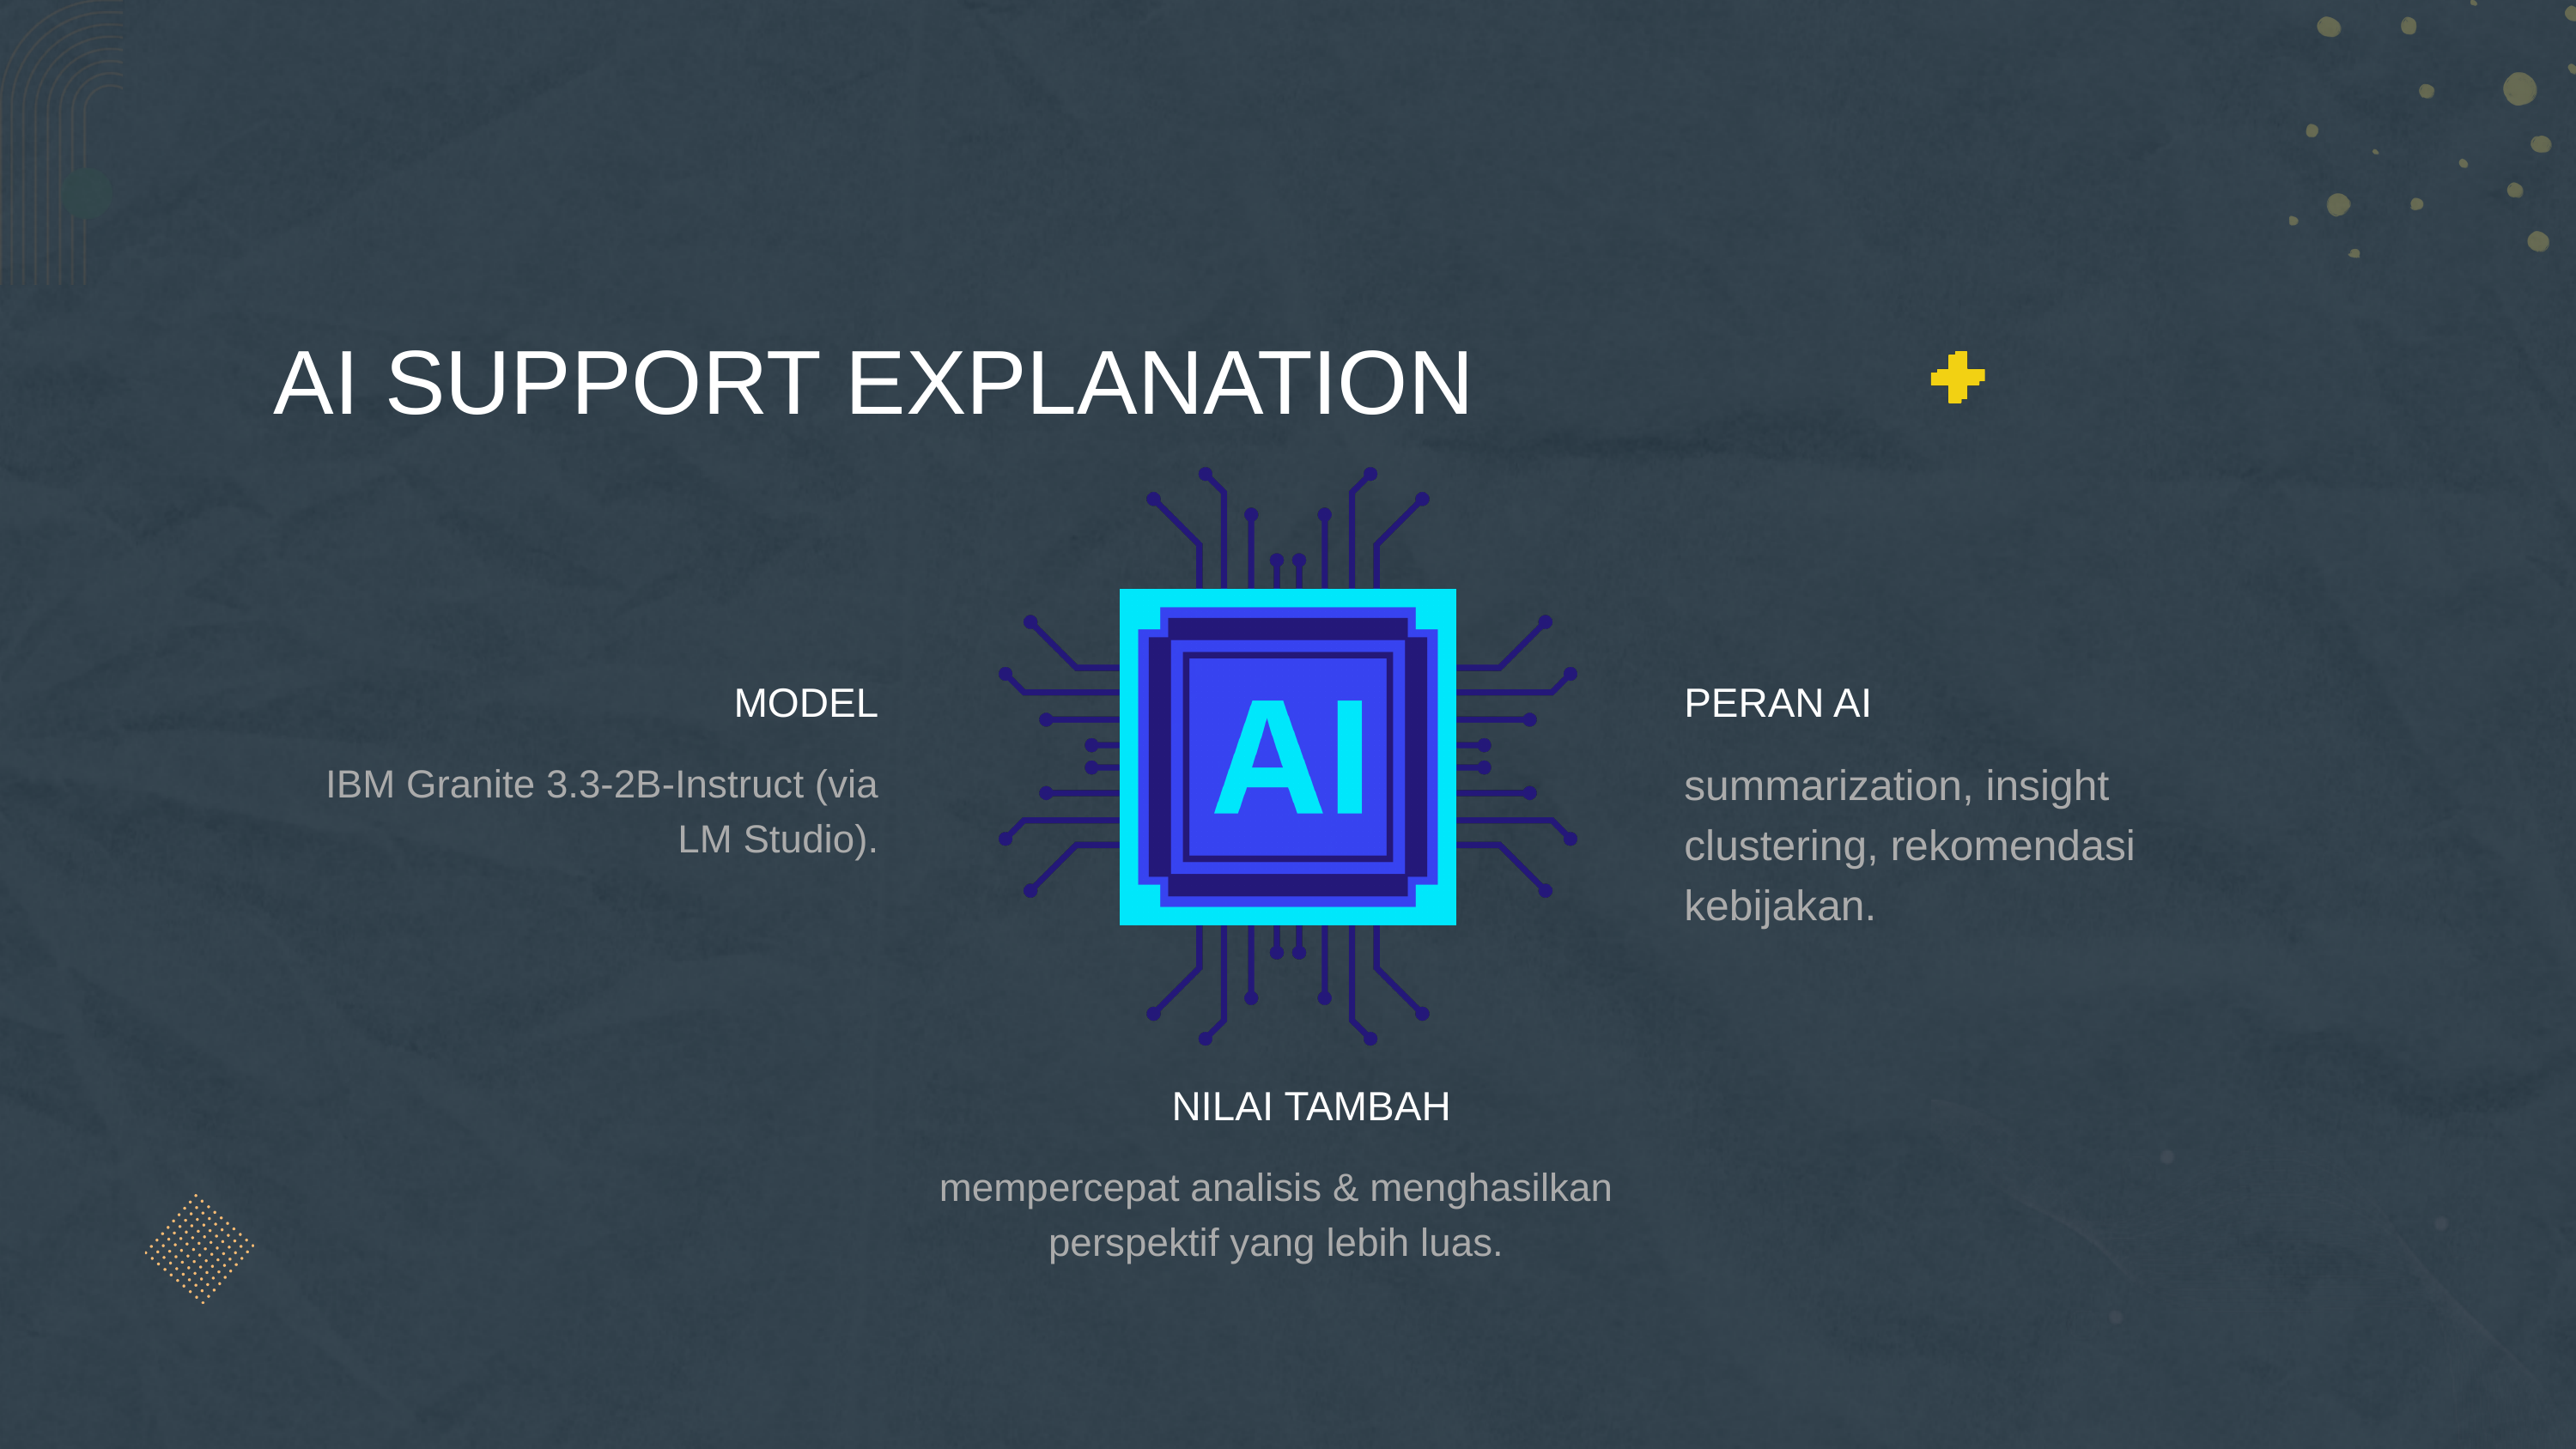

AI SUPPORT EXPLANATION

MODEL
PERAN AI
summarization, insight clustering, rekomendasi kebijakan.
IBM Granite 3.3-2B-Instruct (via LM Studio).
NILAI TAMBAH

mempercepat analisis & menghasilkan perspektif yang lebih luas.